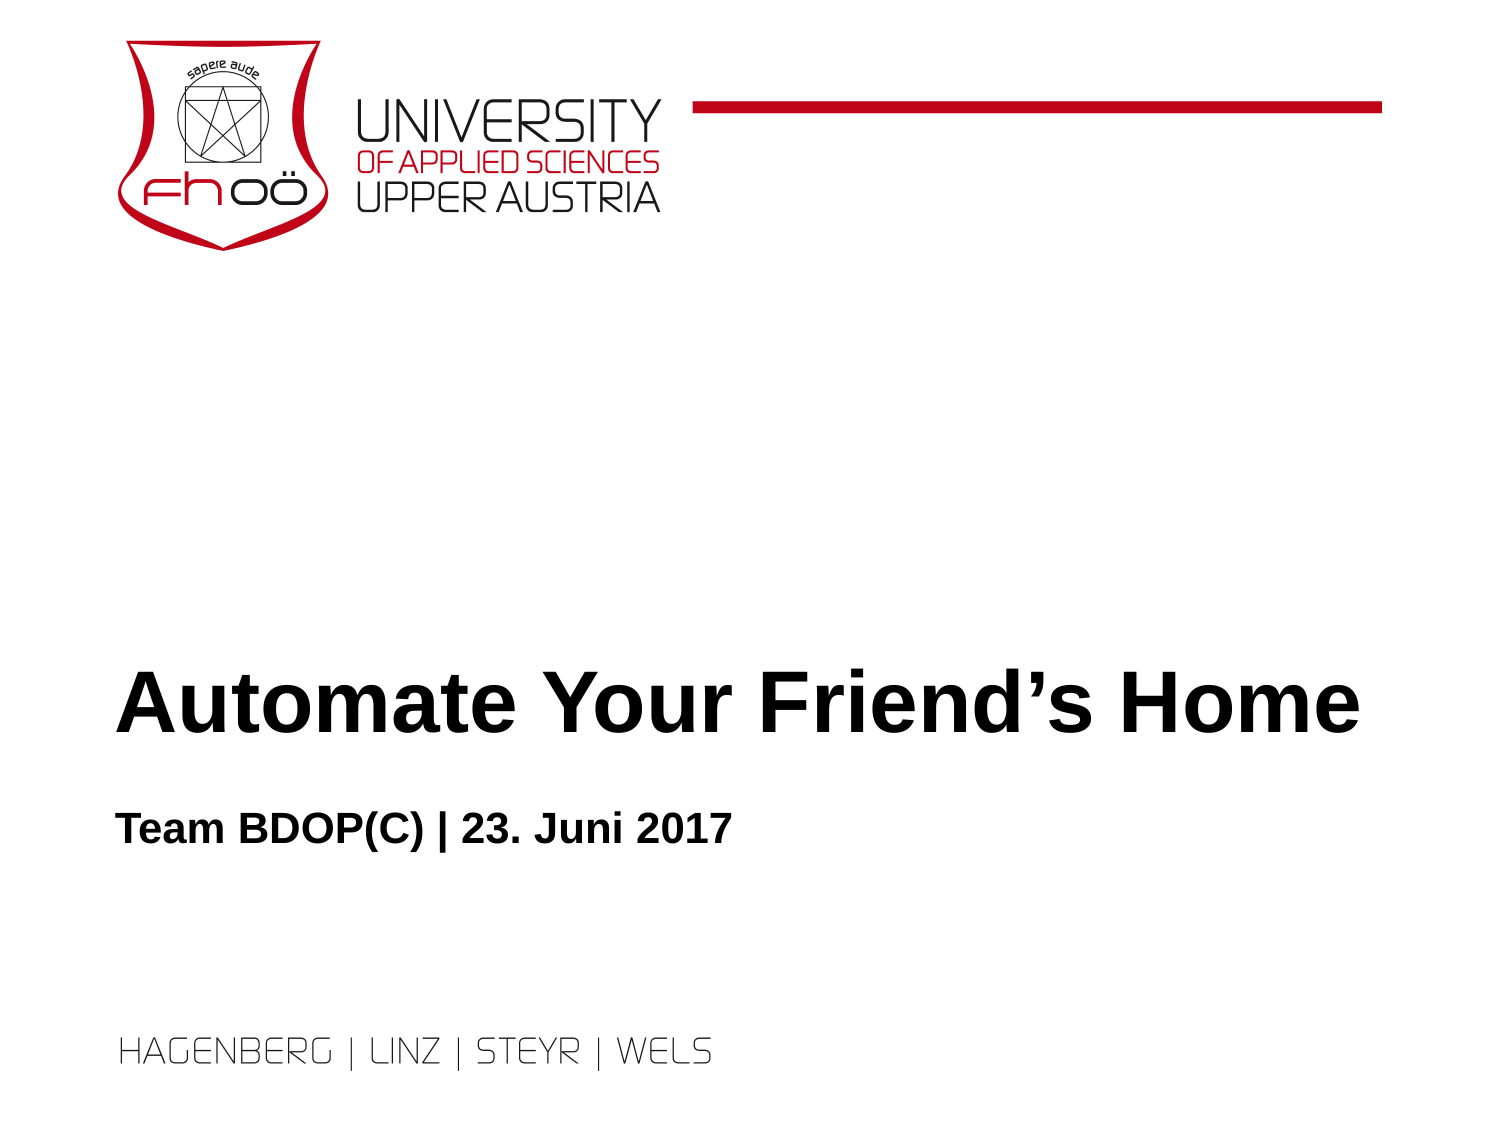

Automate Your Friend’s Home

Team BDOP(C) | 23. Juni 2017